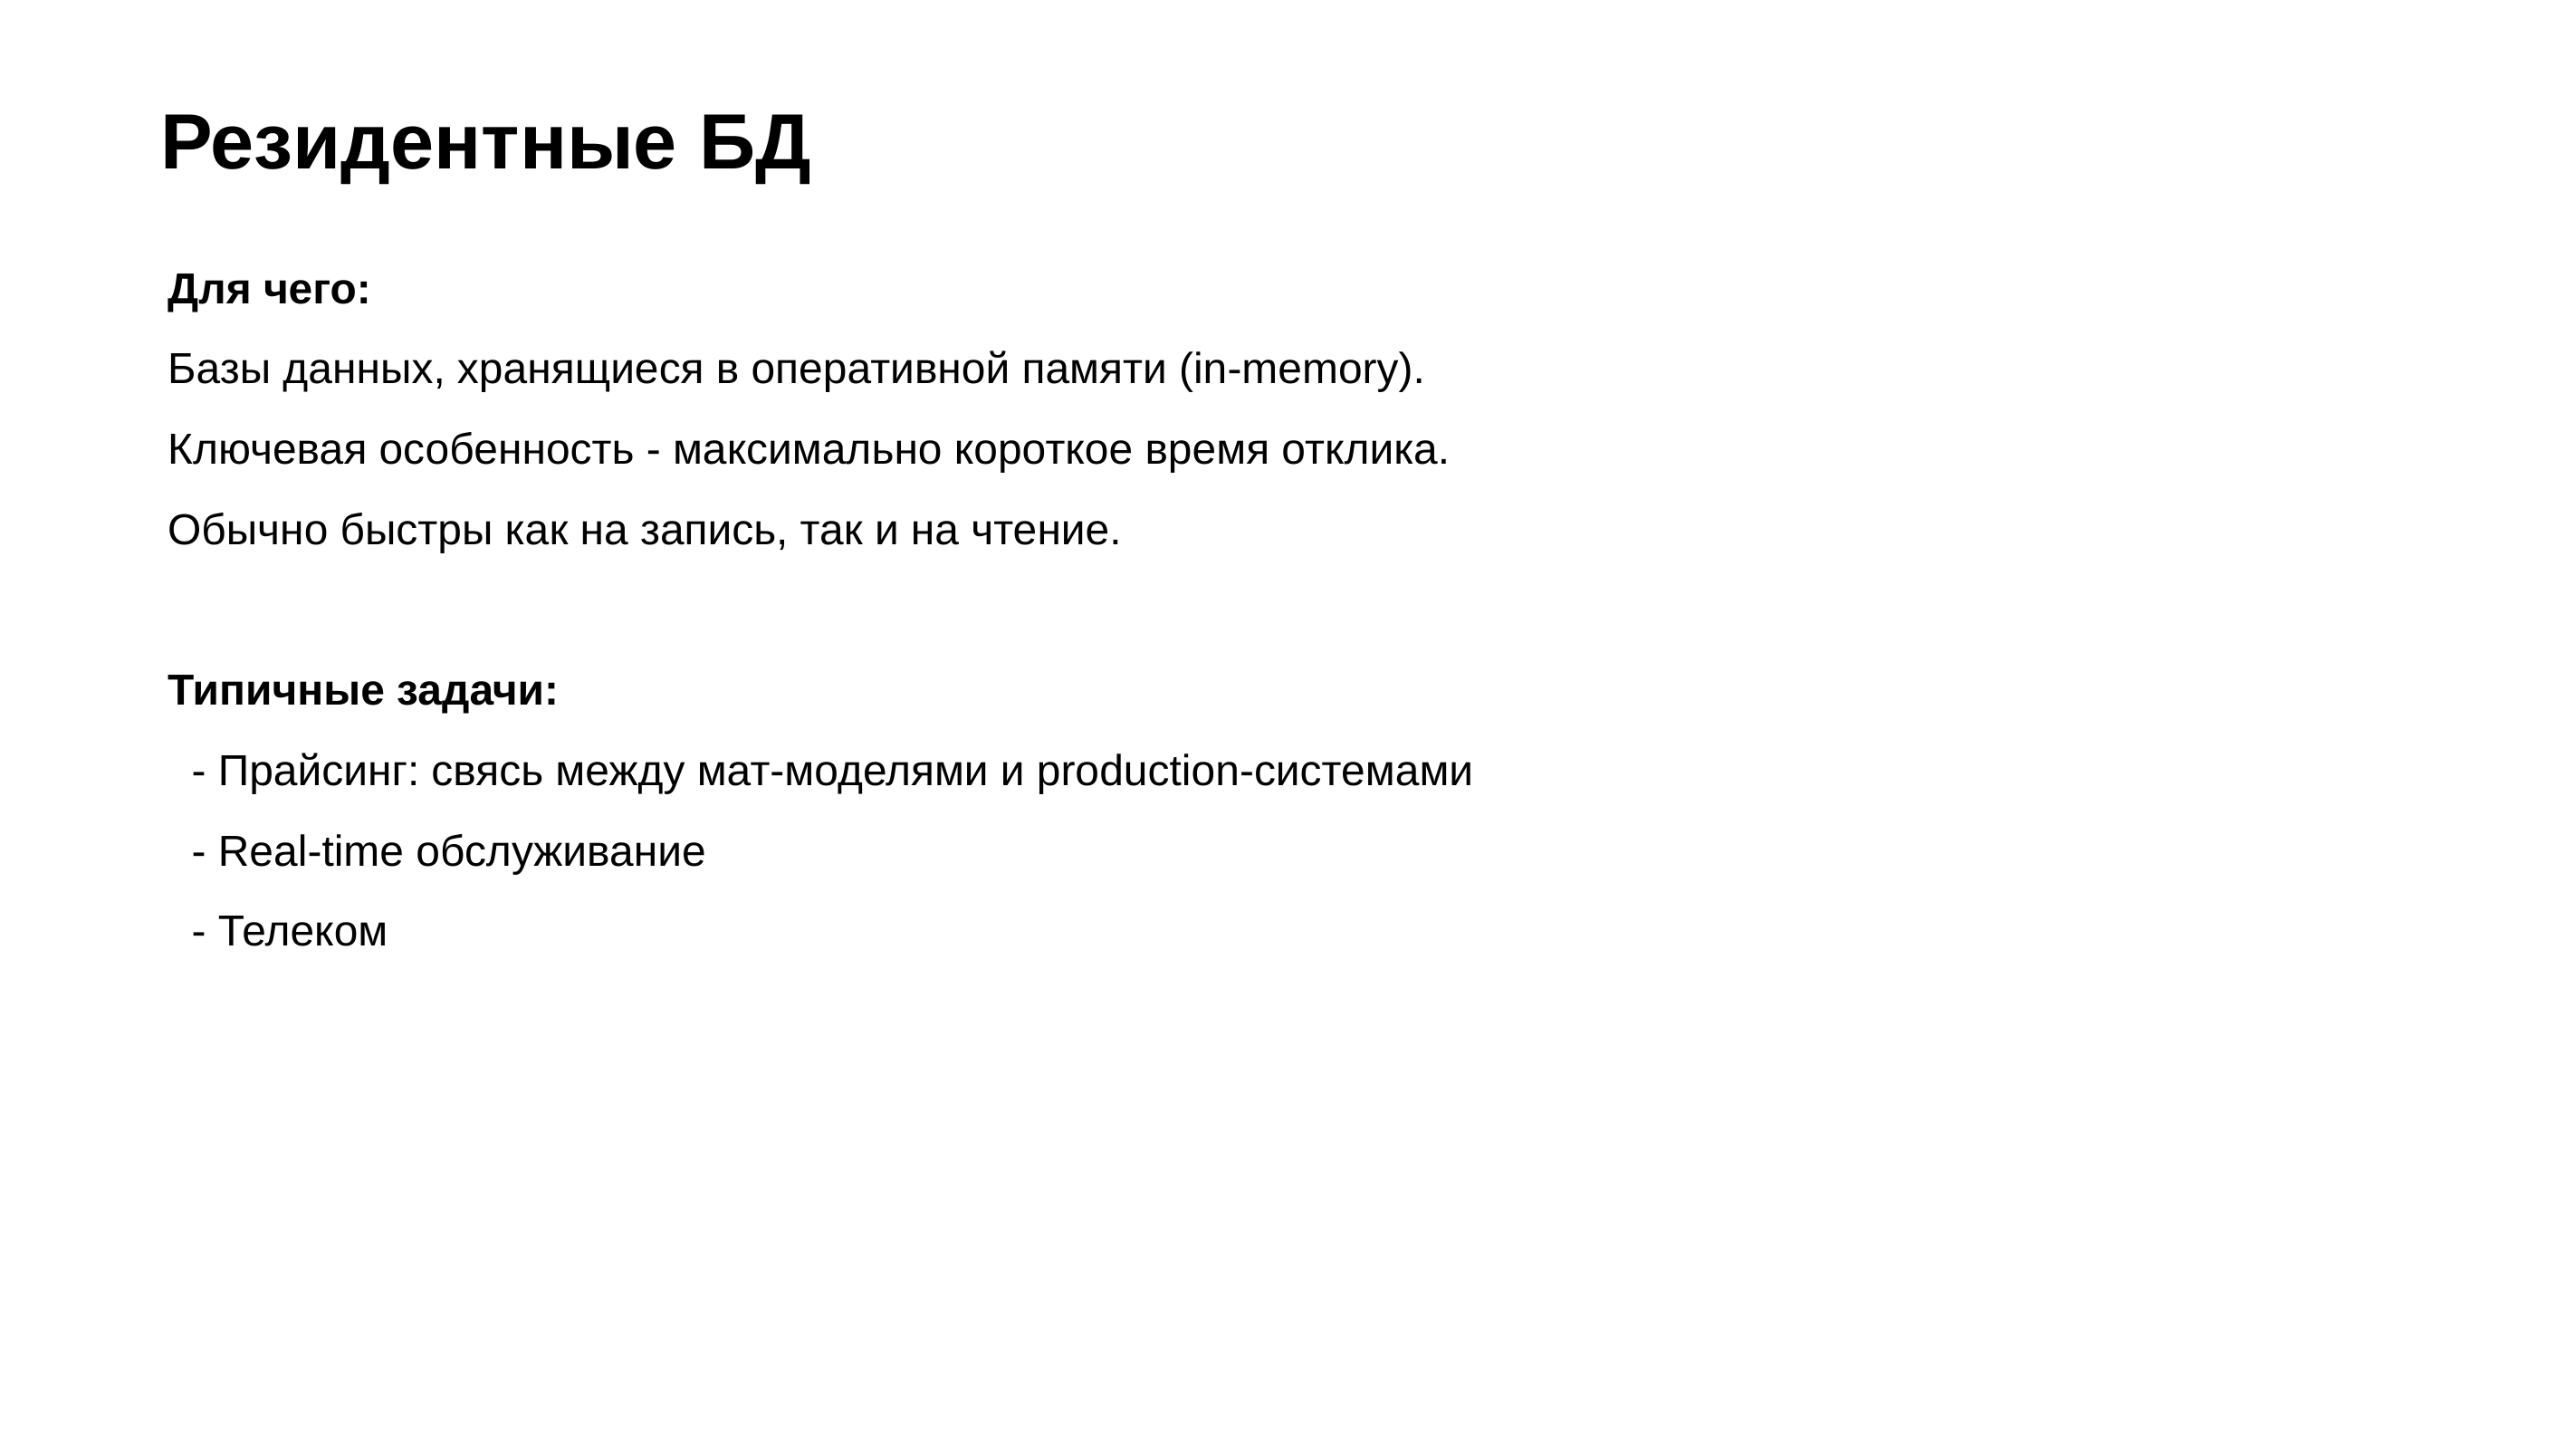

# Резидентные БД
Для чего:
Базы данных, хранящиеся в оперативной памяти (in-memory).
Ключевая особенность - максимально короткое время отклика.
Обычно быстры как на запись, так и на чтение.

Типичные задачи:
  - Прайсинг: свяcь между мат-моделями и production-системами
  - Real-time обслуживание
  - Телеком

47